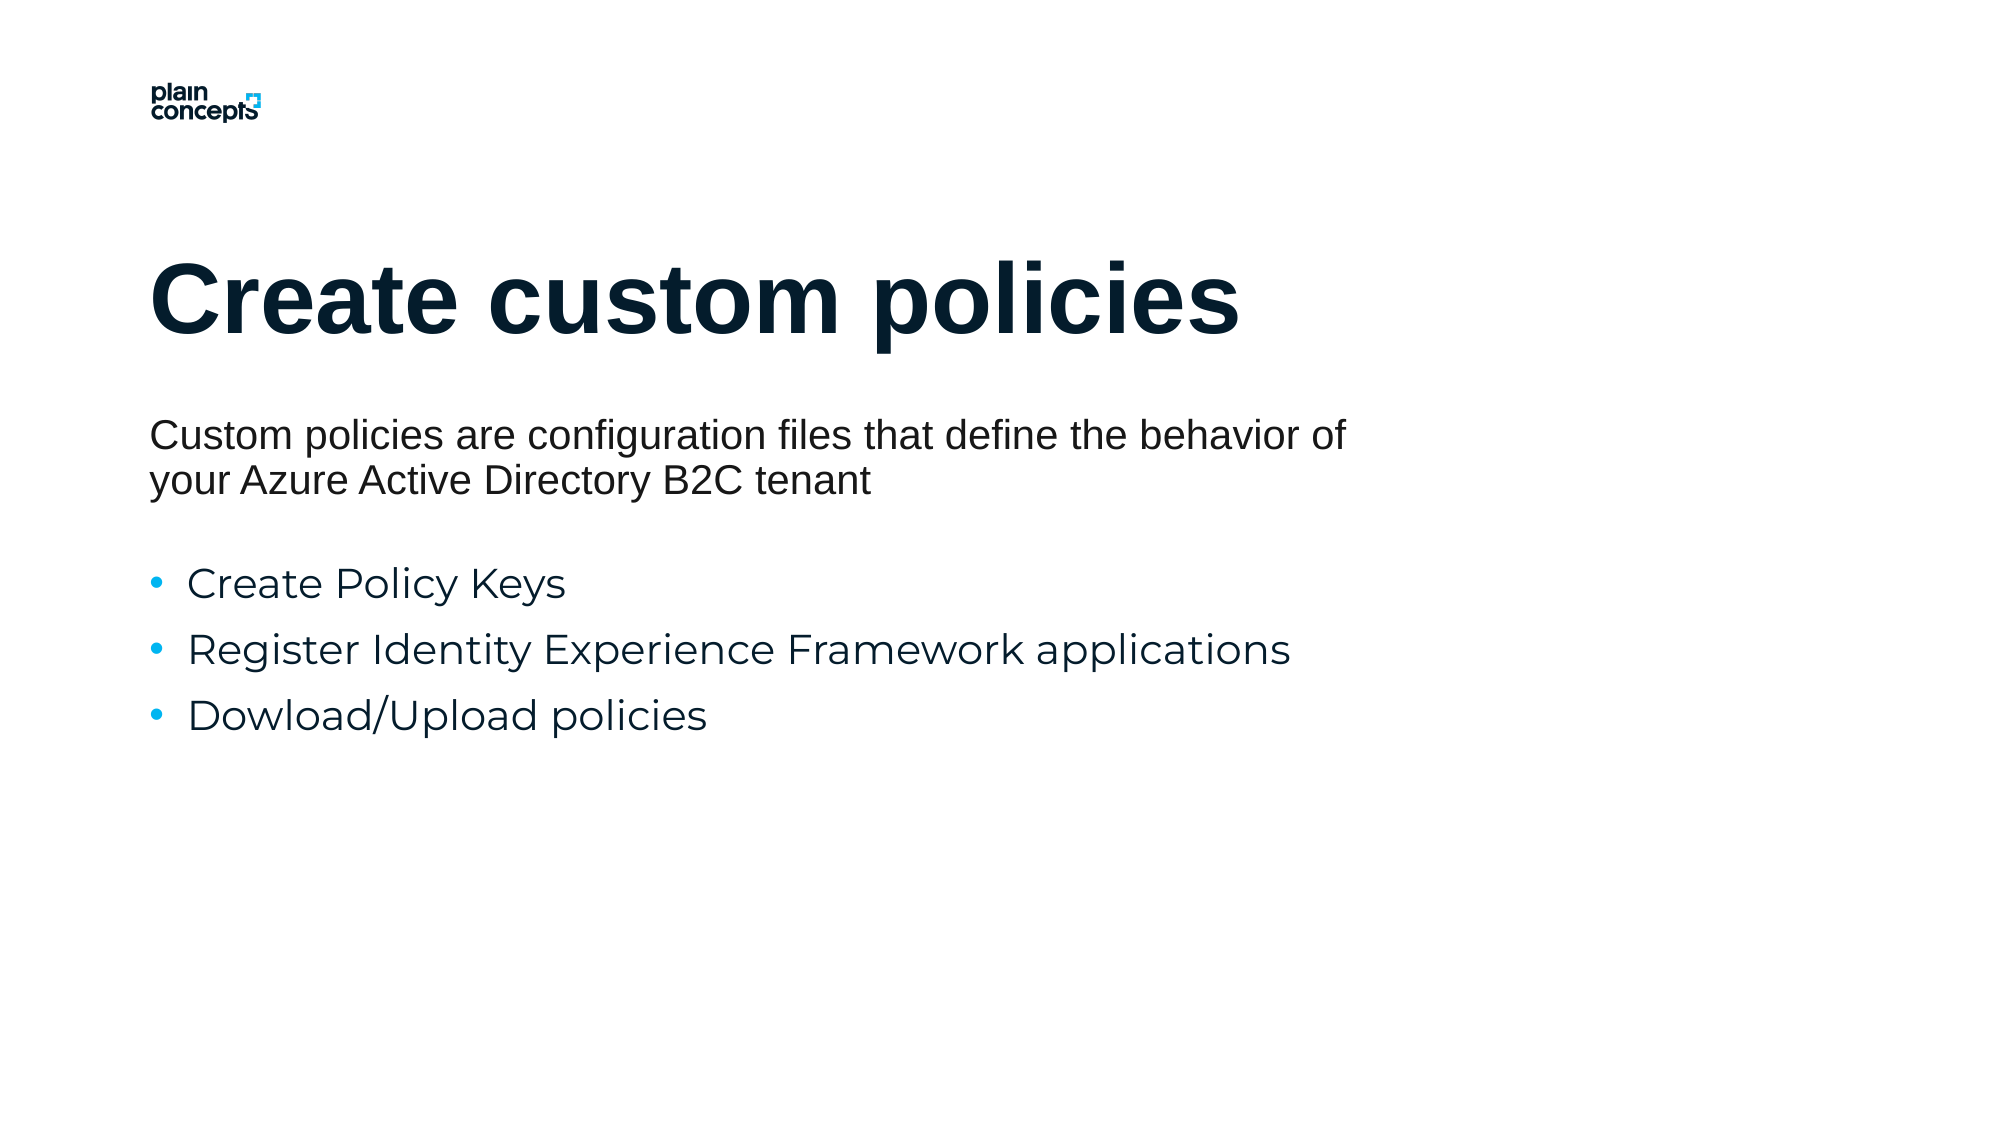

Create custom policies
Custom policies are configuration files that define the behavior of your Azure Active Directory B2C tenant
Create Policy Keys
Register Identity Experience Framework applications
Dowload/Upload policies